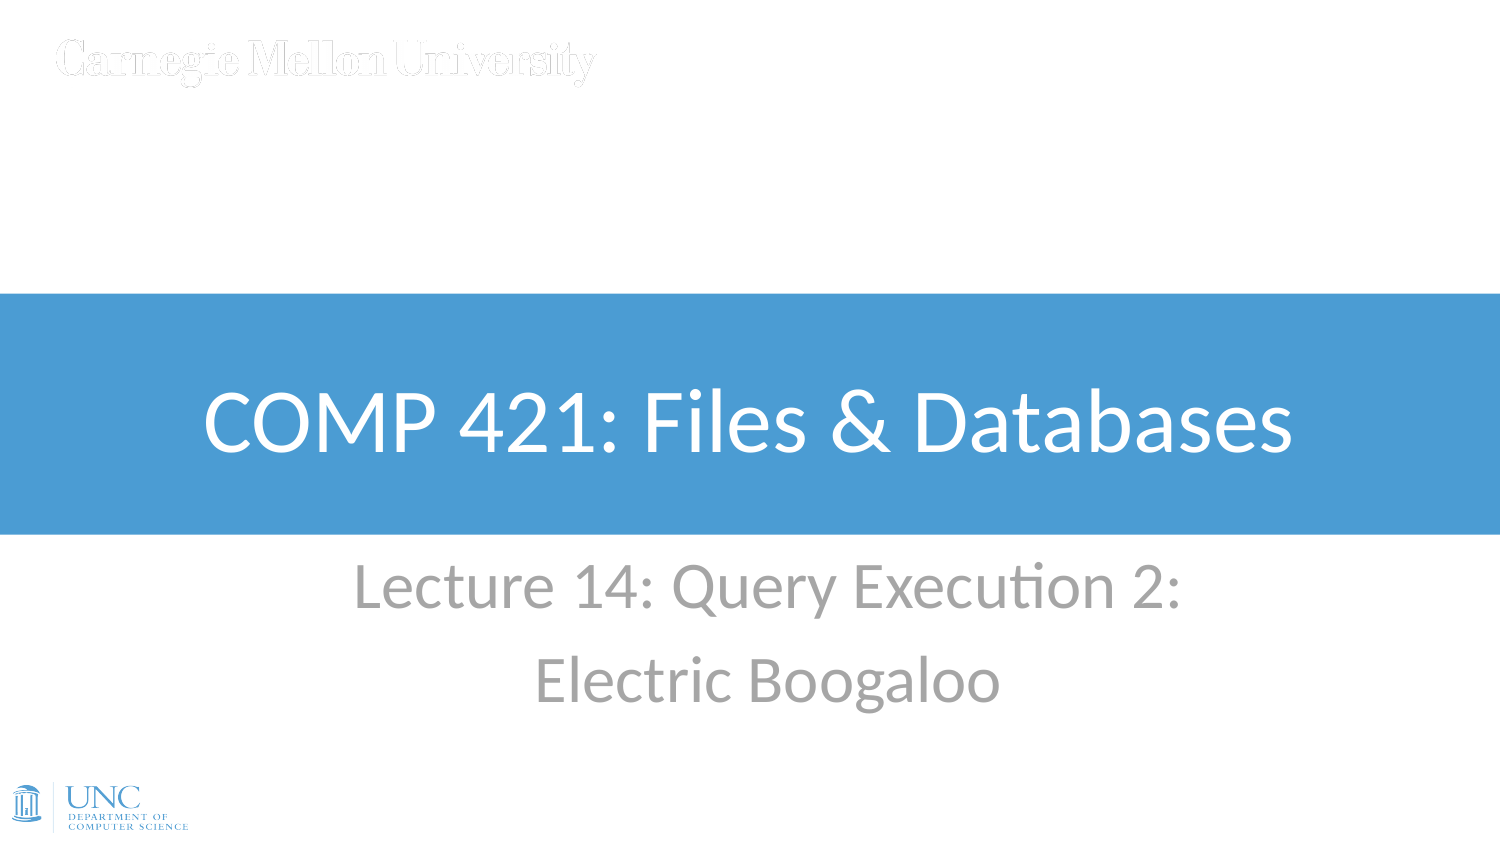

Lecture 14: Query Execution 2:
Electric Boogaloo